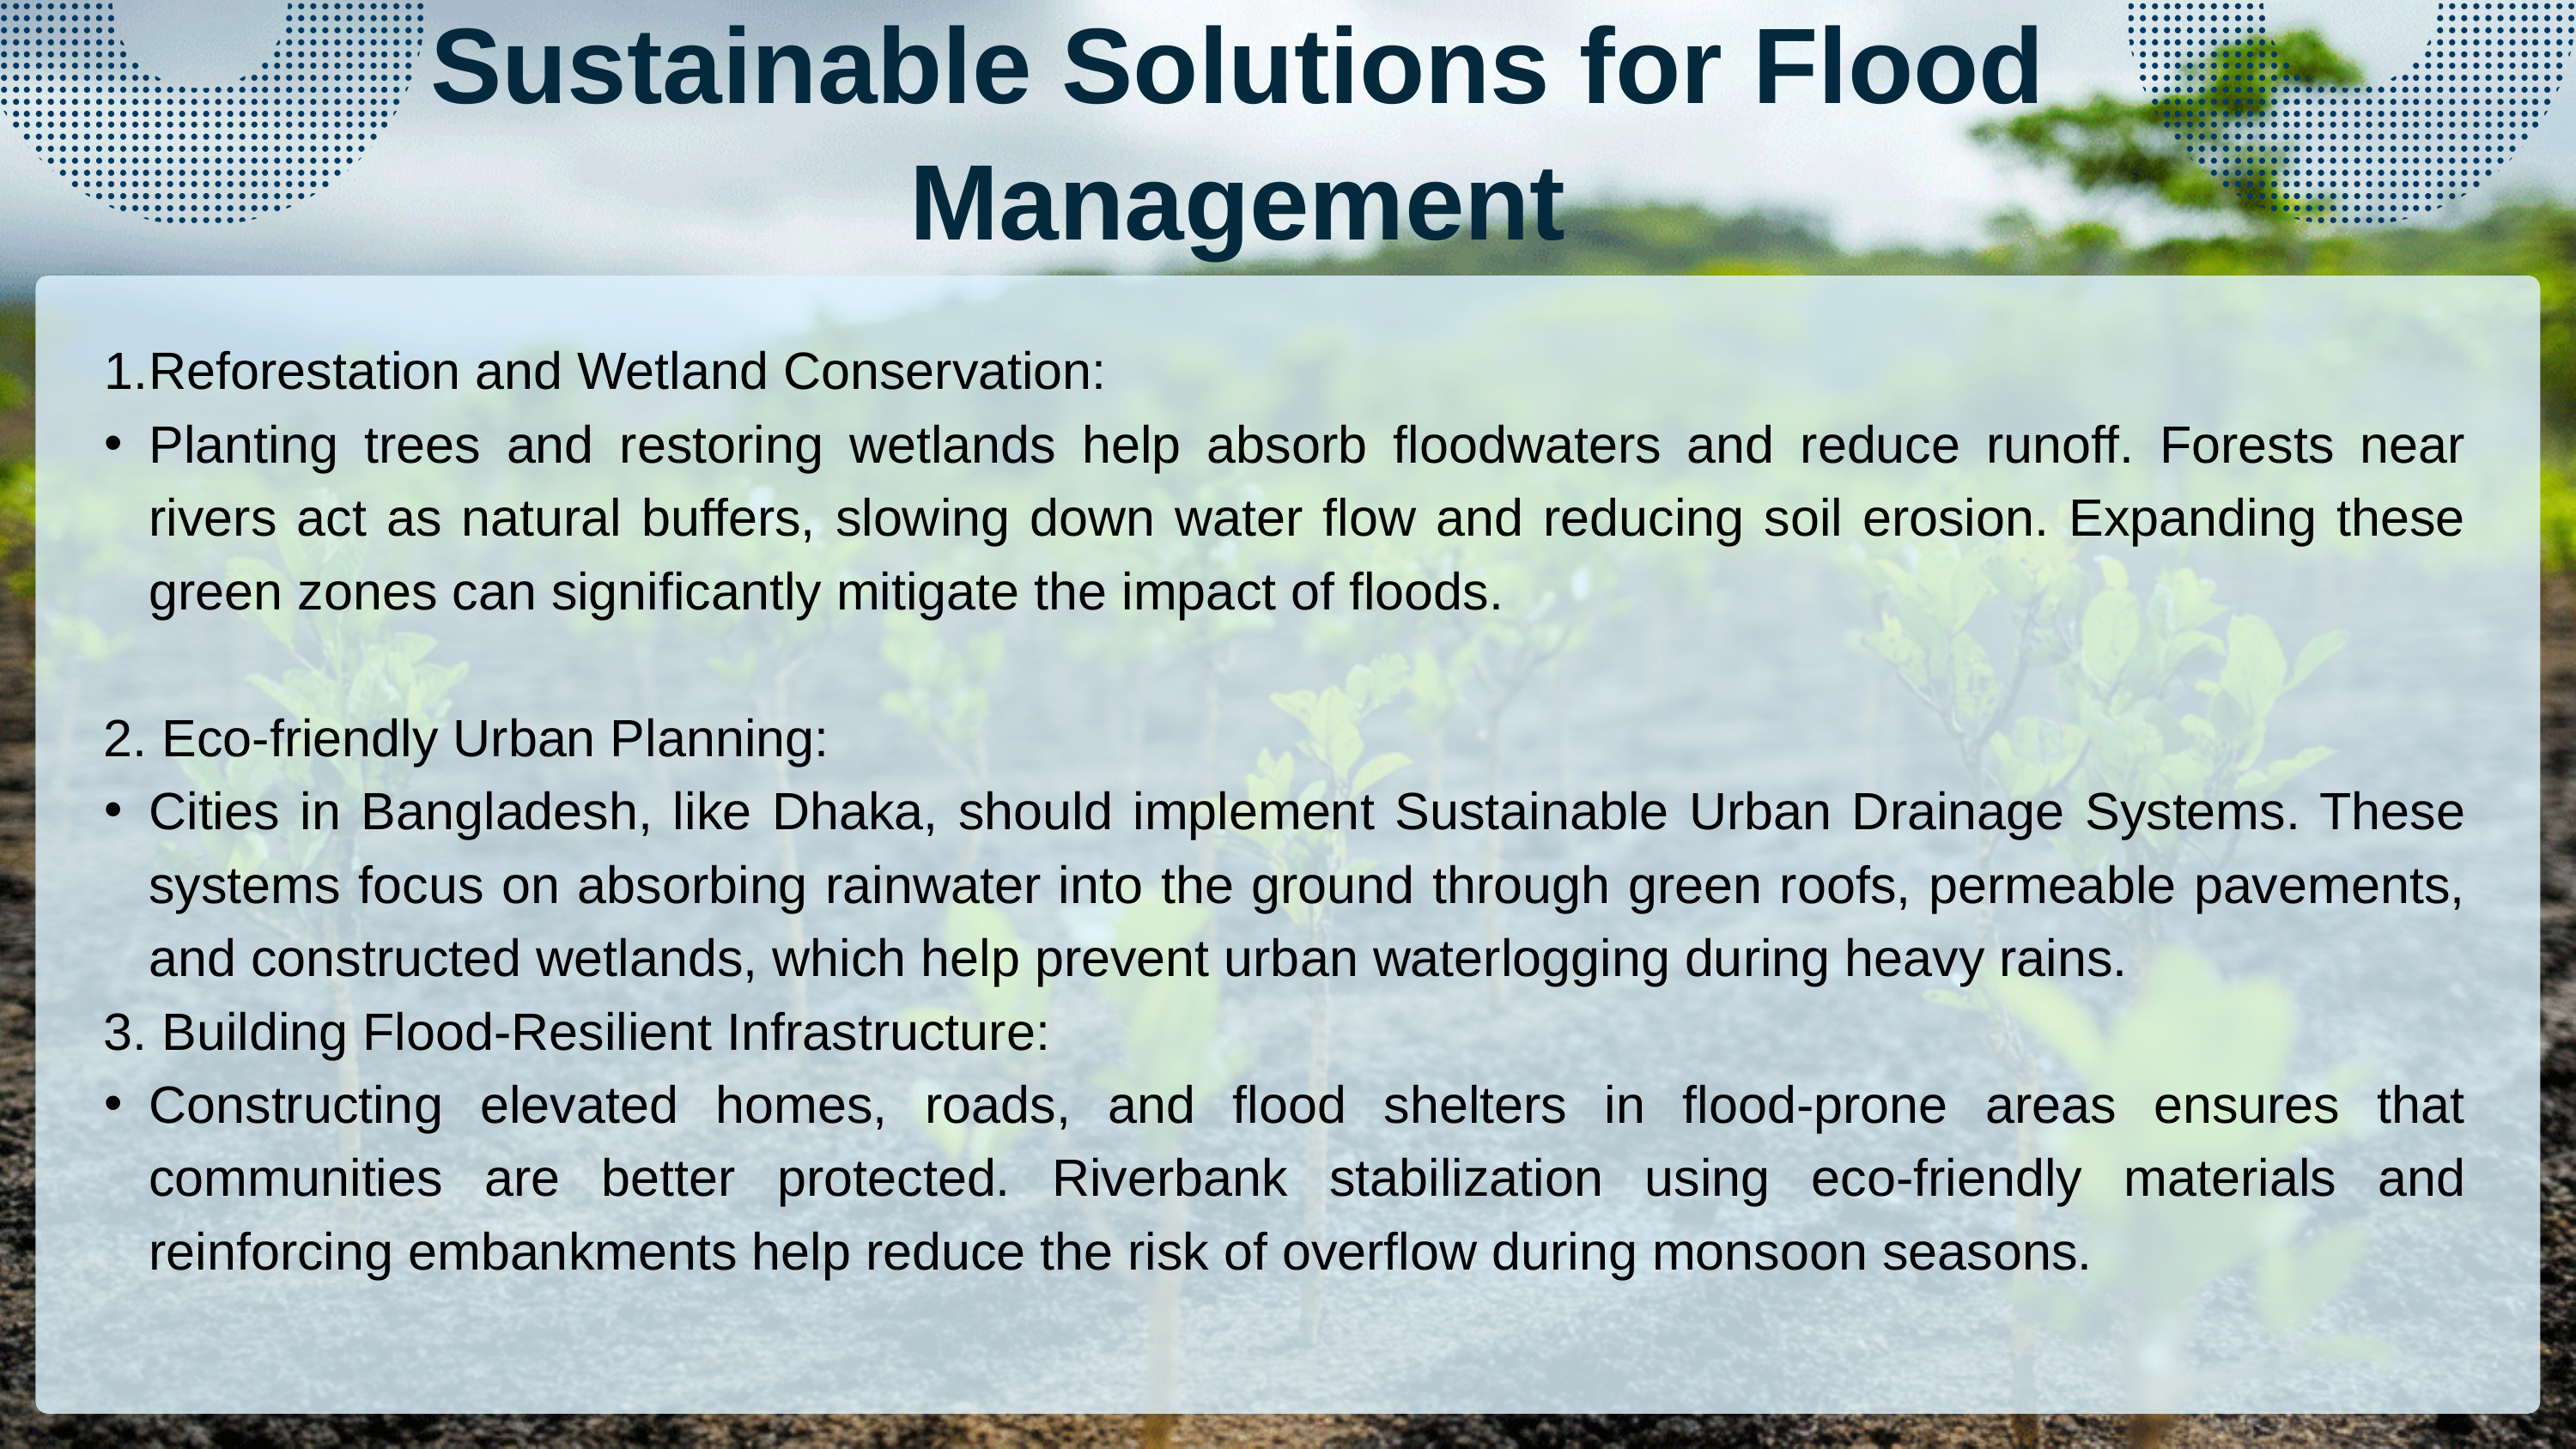

Sustainable Solutions for Flood Management

Reforestation and Wetland Conservation:
Planting trees and restoring wetlands help absorb floodwaters and reduce runoff. Forests near rivers act as natural buffers, slowing down water flow and reducing soil erosion. Expanding these green zones can significantly mitigate the impact of floods.

   2. Eco-friendly Urban Planning:
Cities in Bangladesh, like Dhaka, should implement Sustainable Urban Drainage Systems. These systems focus on absorbing rainwater into the ground through green roofs, permeable pavements, and constructed wetlands, which help prevent urban waterlogging during heavy rains.
   3. Building Flood-Resilient Infrastructure:
Constructing elevated homes, roads, and flood shelters in flood-prone areas ensures that communities are better protected. Riverbank stabilization using eco-friendly materials and reinforcing embankments help reduce the risk of overflow during monsoon seasons.